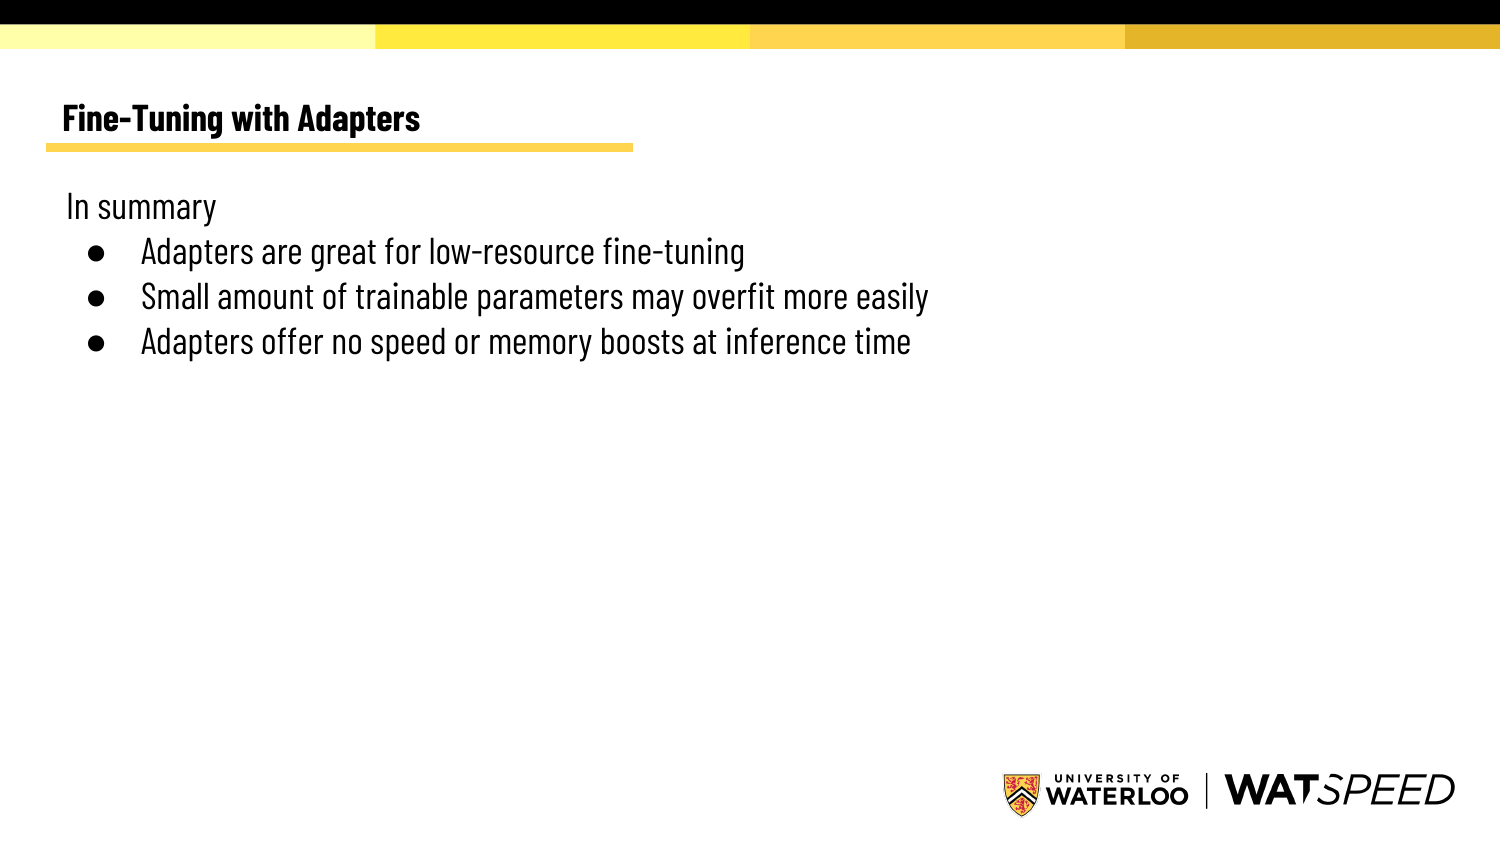

# Fine-Tuning with Adapters
In summary
Adapters are great for low-resource fine-tuning
Small amount of trainable parameters may overfit more easily
Adapters offer no speed or memory boosts at inference time